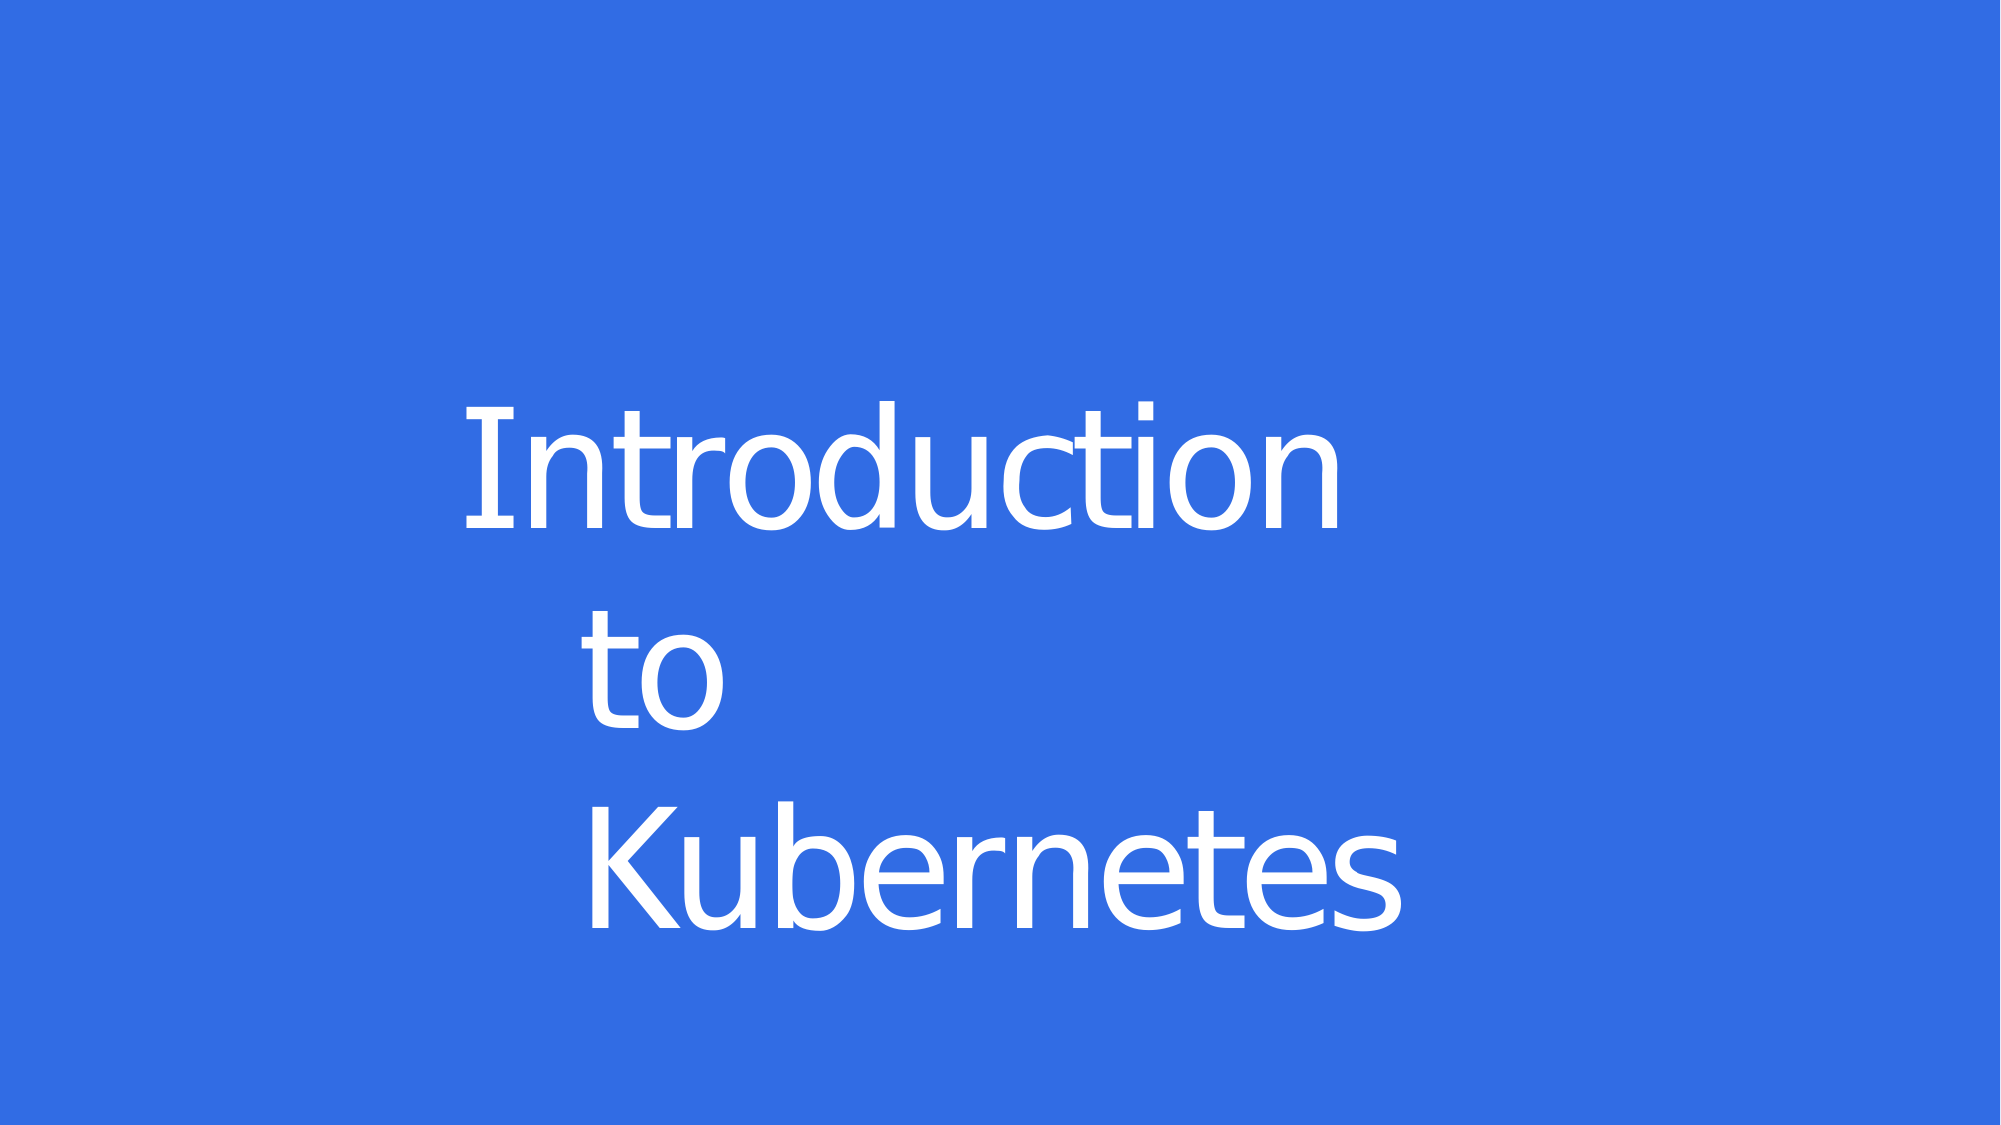

# Introduction to Kubernetes
Copyright © Thinknyx Technologies LLP